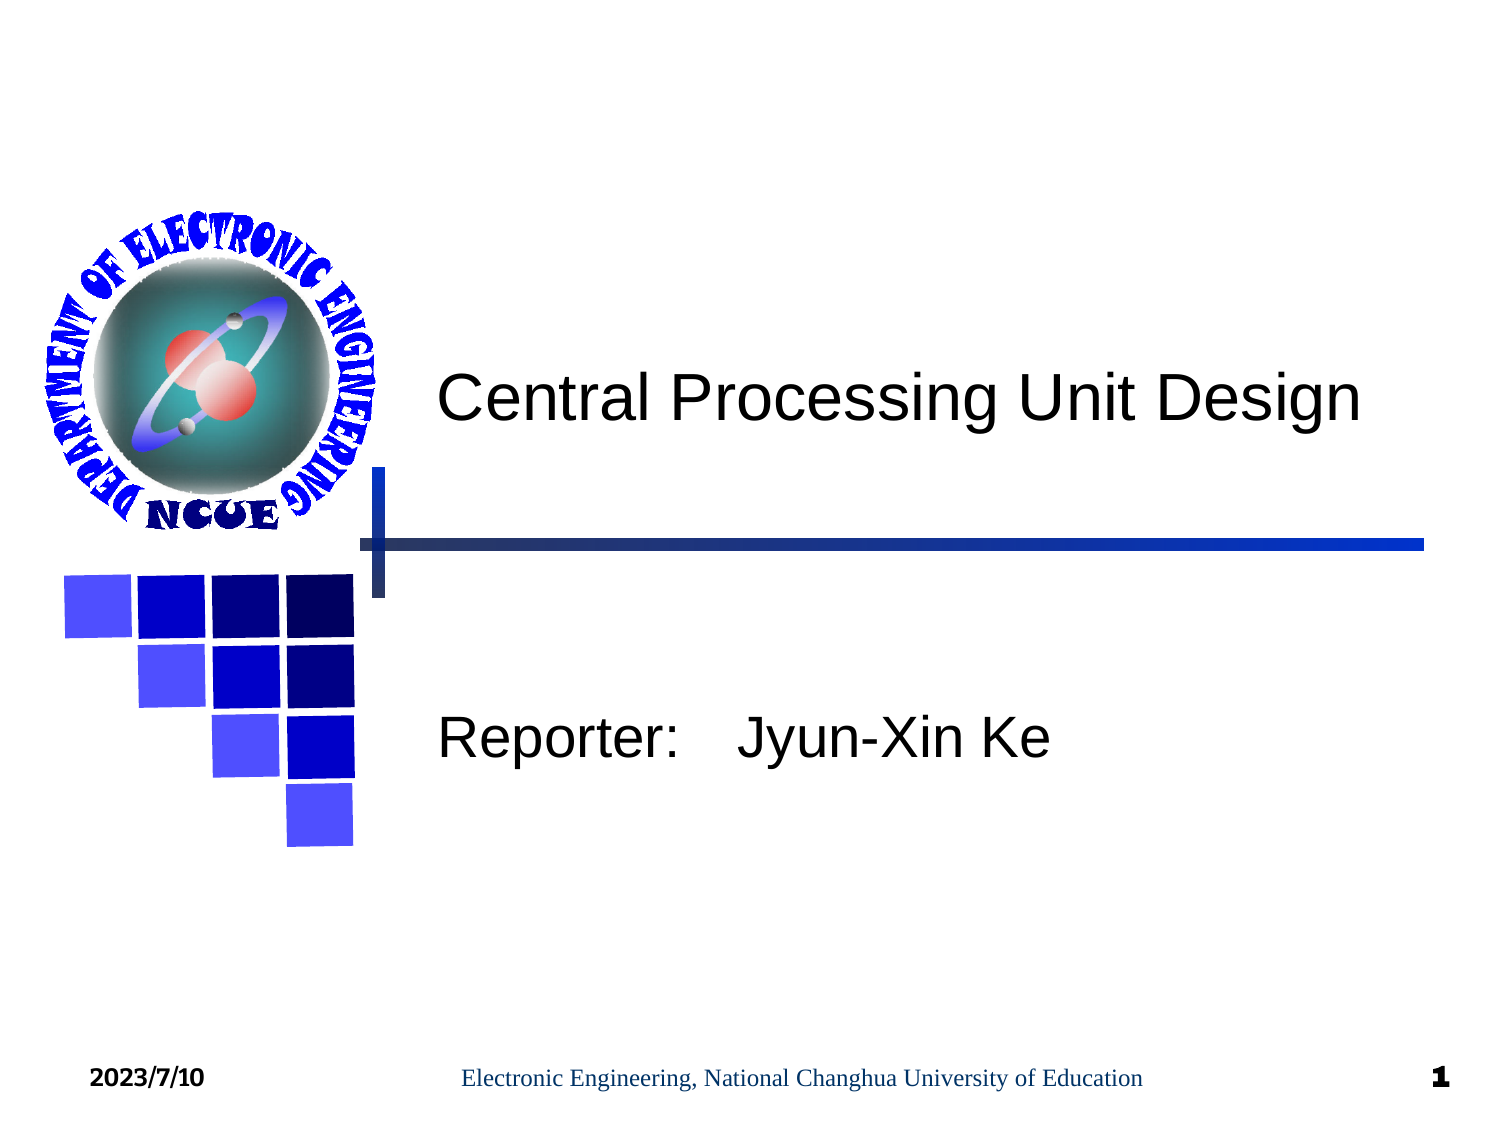

# Central Processing Unit Design

Reporter:	Jyun-Xin Ke
2023/7/10
Electronic Engineering, National Changhua University of Education